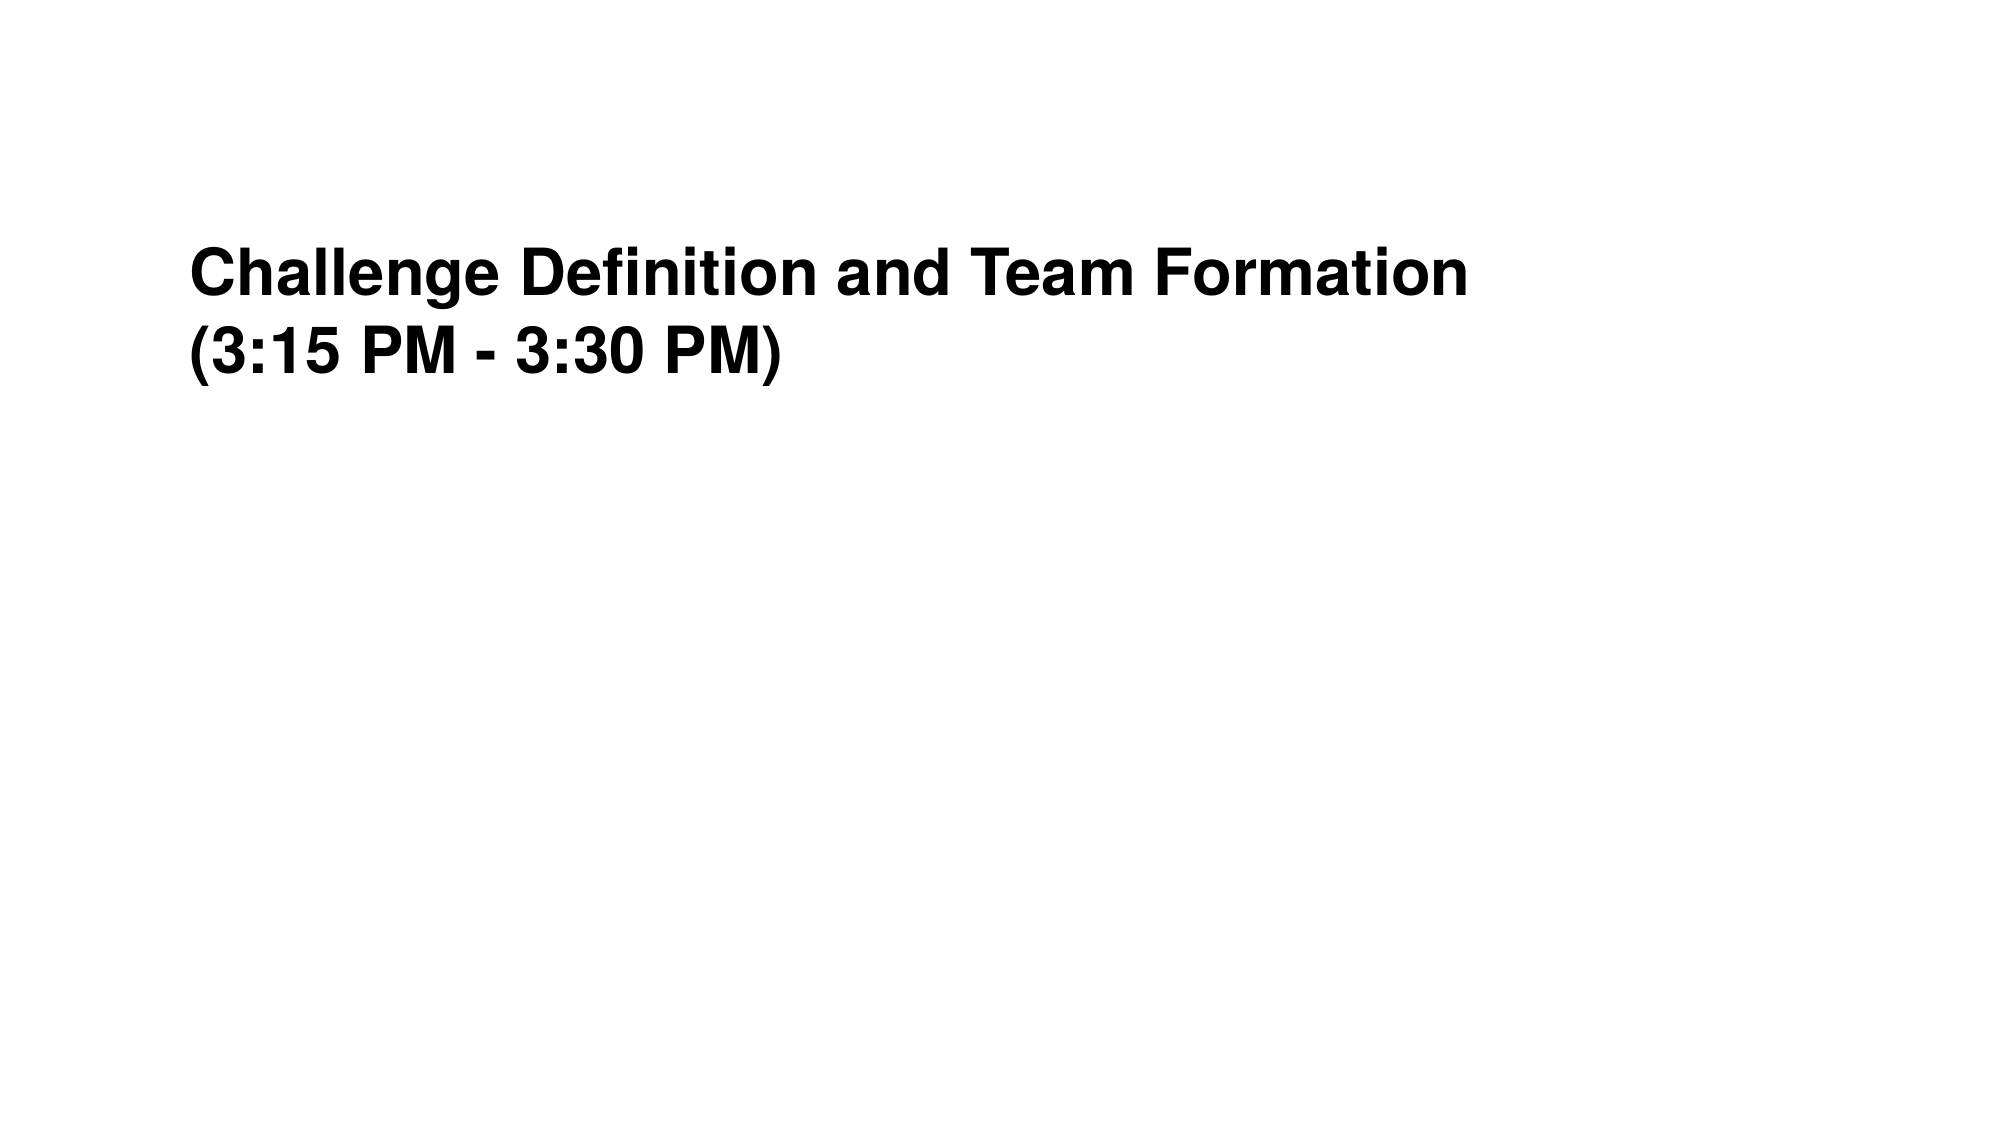

# Challenge Definition and Team Formation (3:15 PM - 3:30 PM)